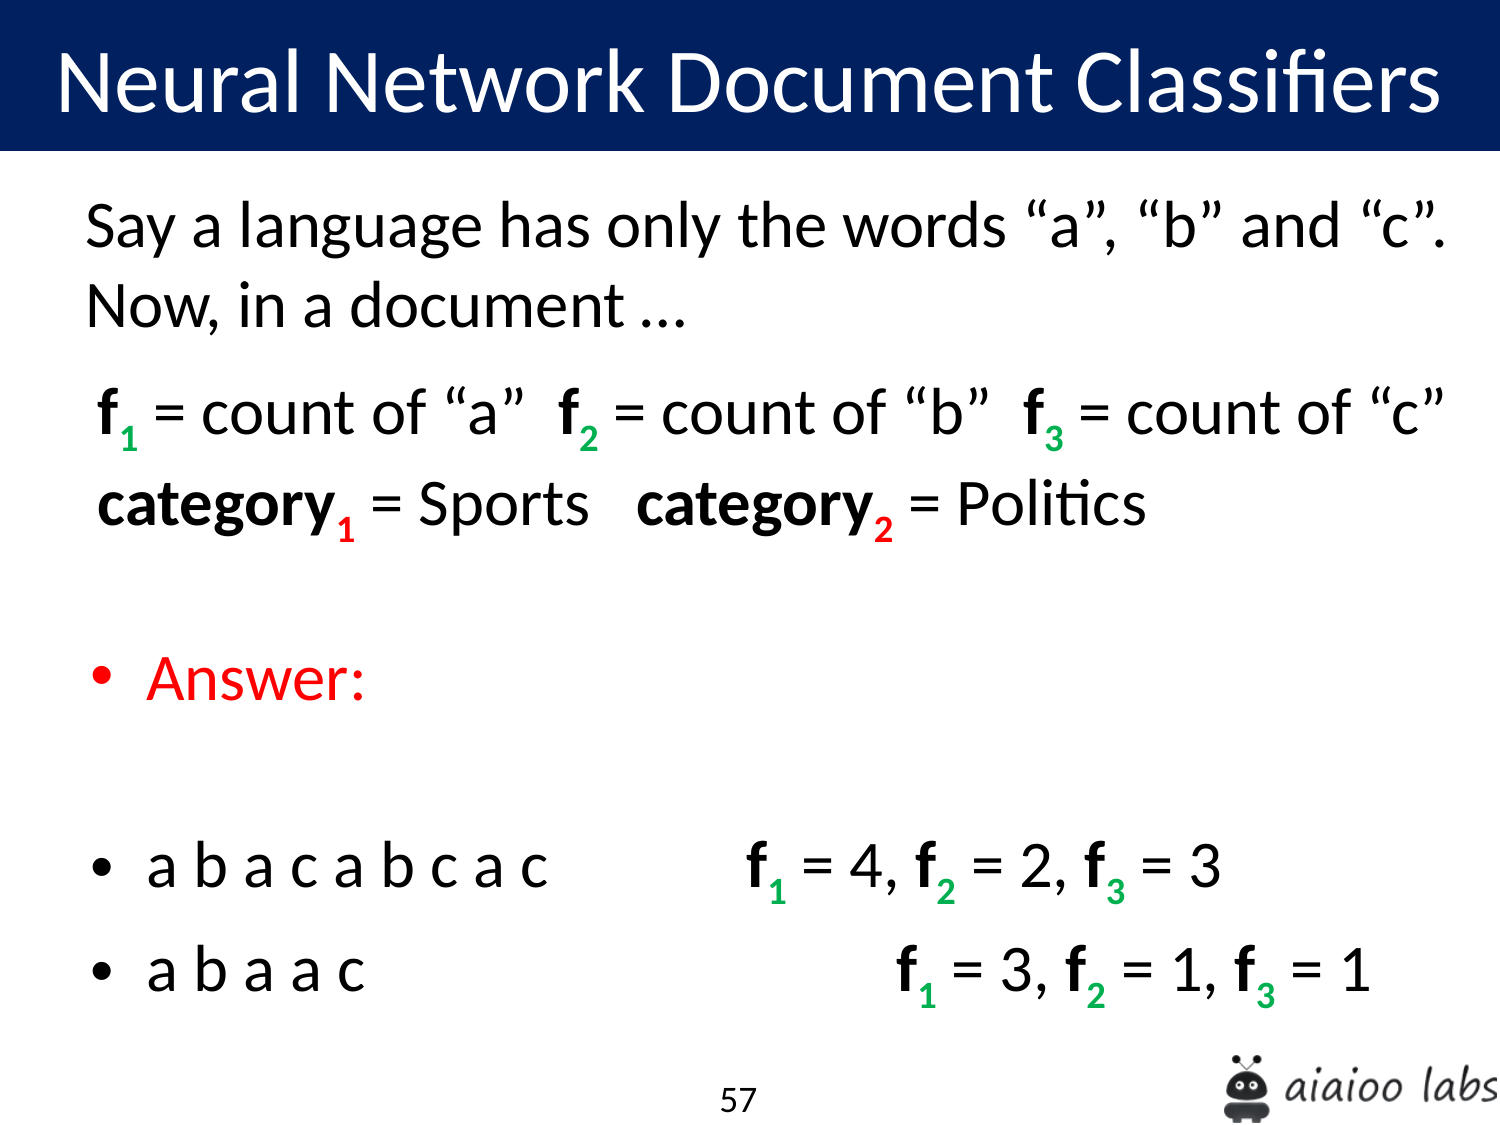

Neural Network Document Classifiers
Say a language has only the words “a”, “b” and “c”.
Now, in a document …
f1 = count of “a”  f2 = count of “b”  f3 = count of “c”
category1 = Sports   category2 = Politics
Answer:

a b a c a b c a c 		f1 = 4, f2 = 2, f3 = 3
a b a a c				f1 = 3, f2 = 1, f3 = 1